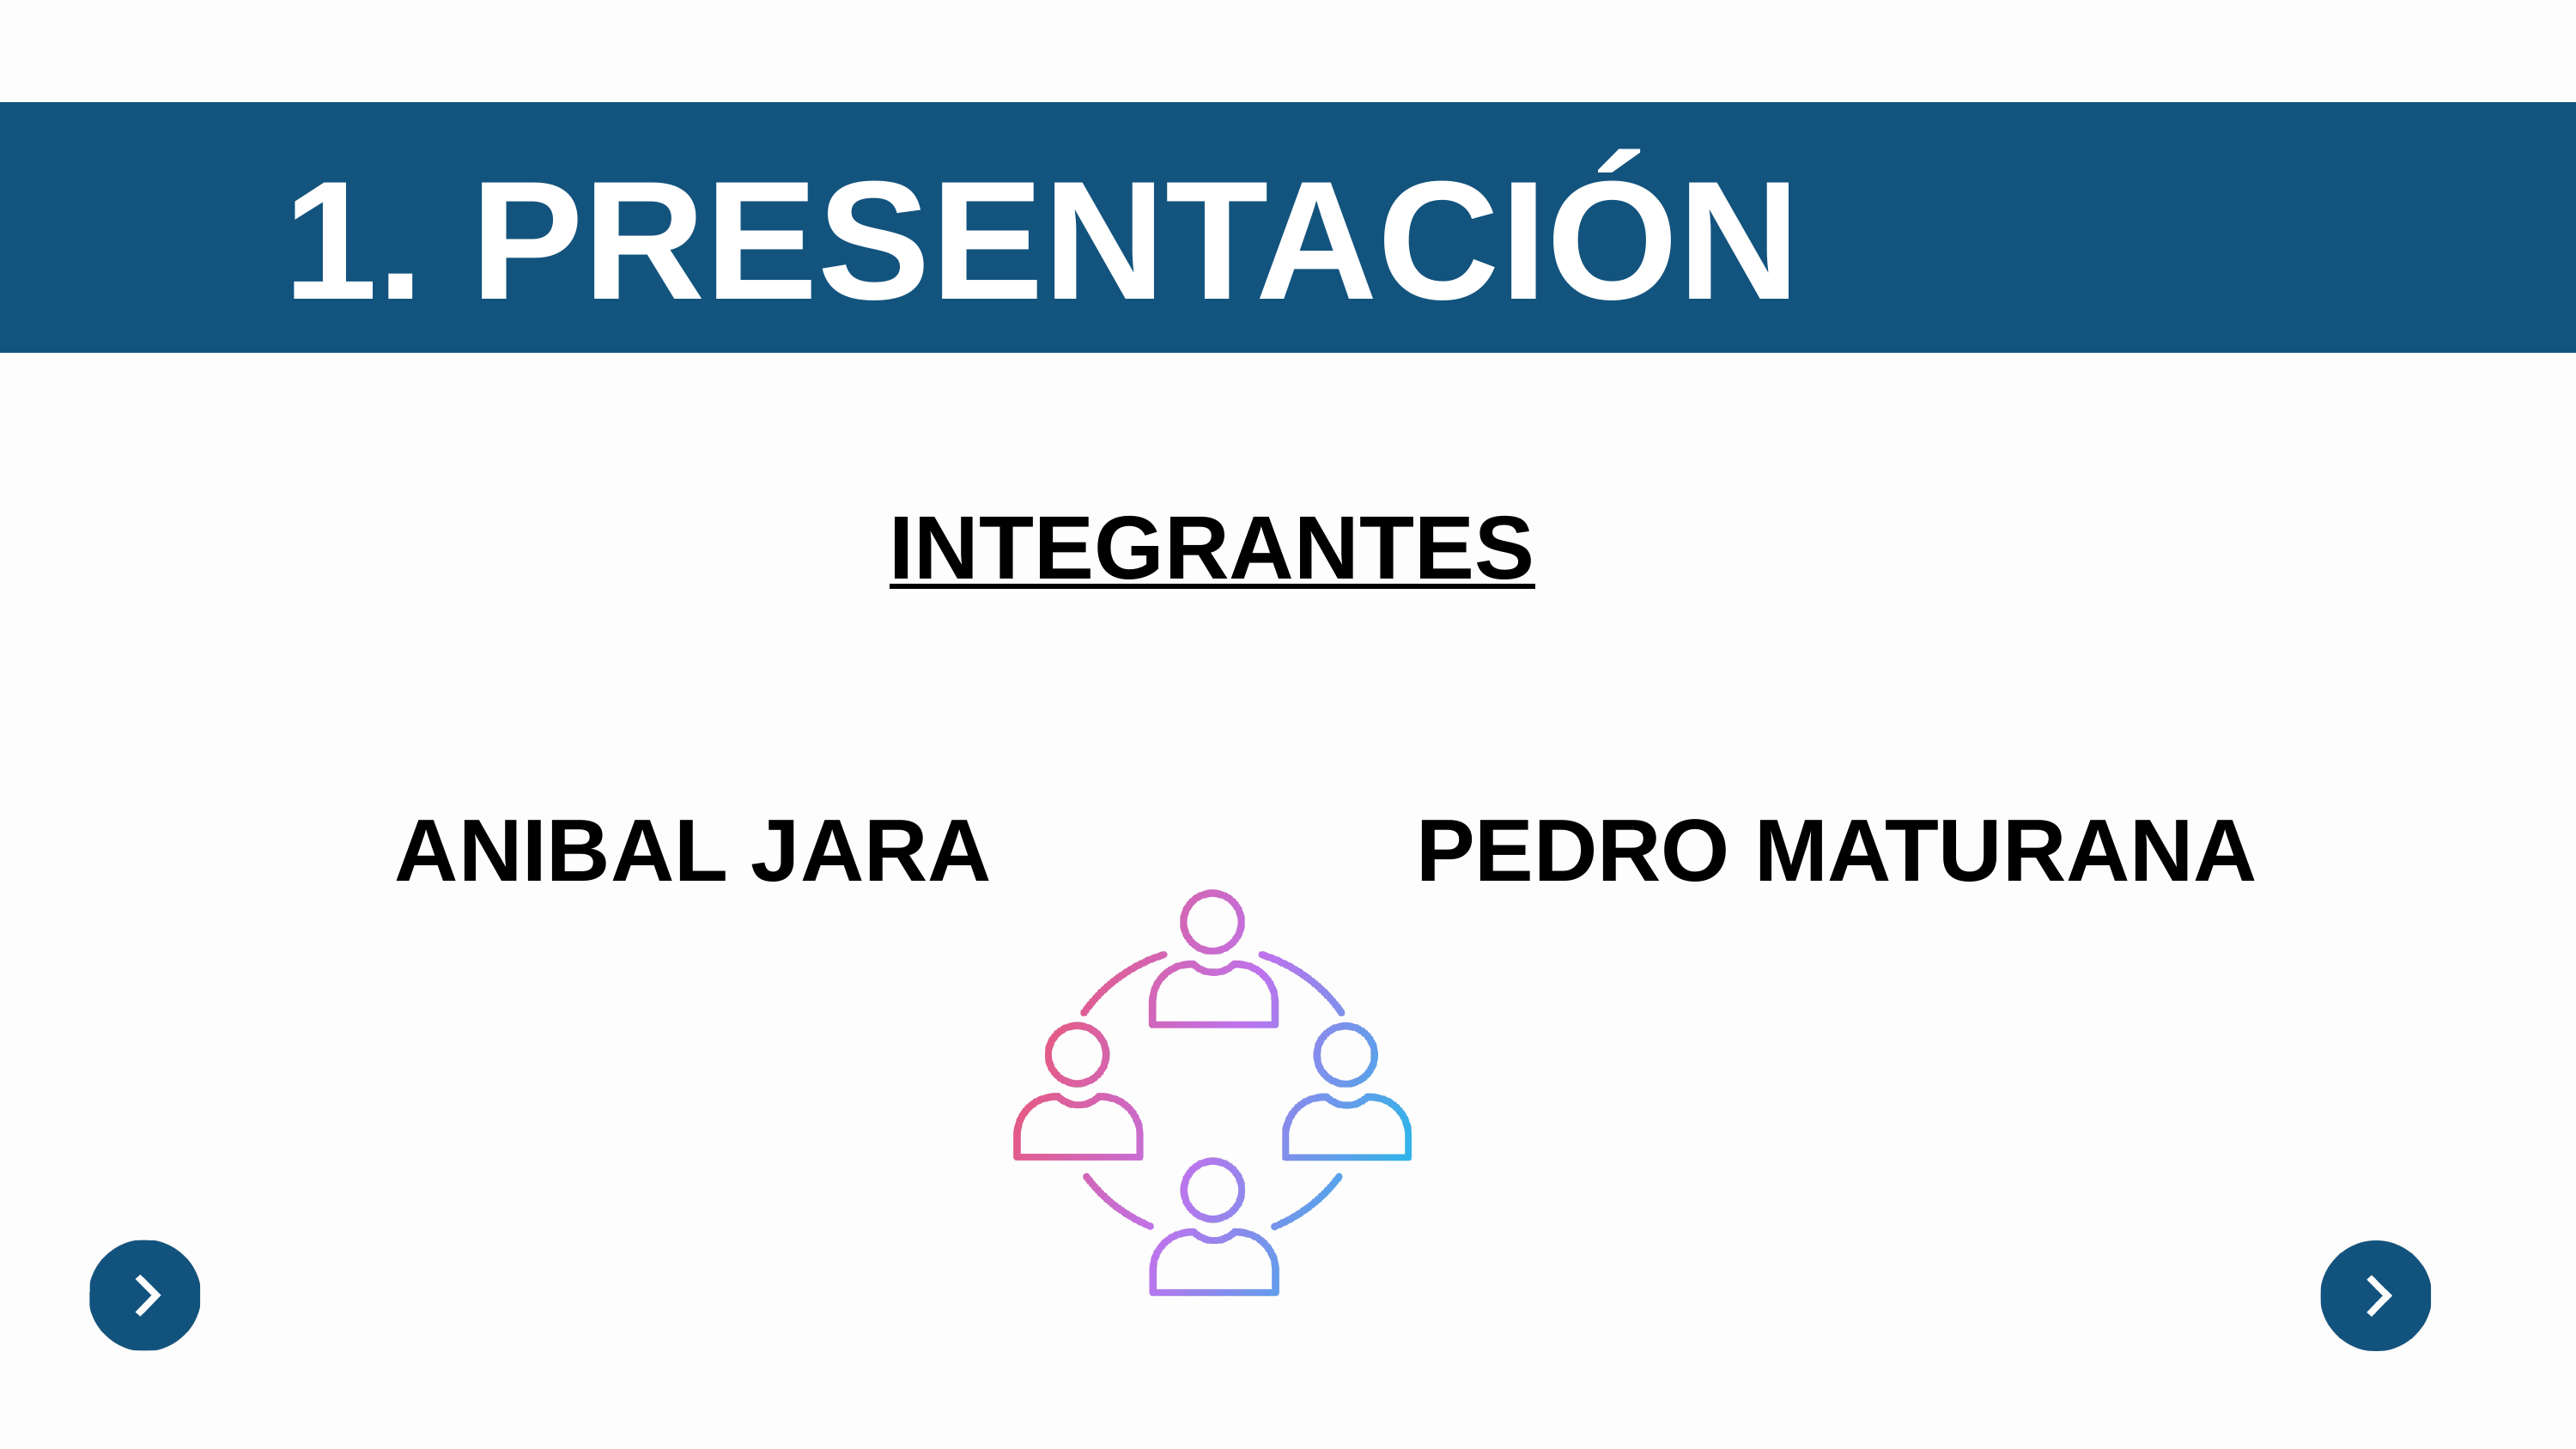

1. PRESENTACIÓN

INTEGRANTES
ANIBAL JARA
PEDRO MATURANA